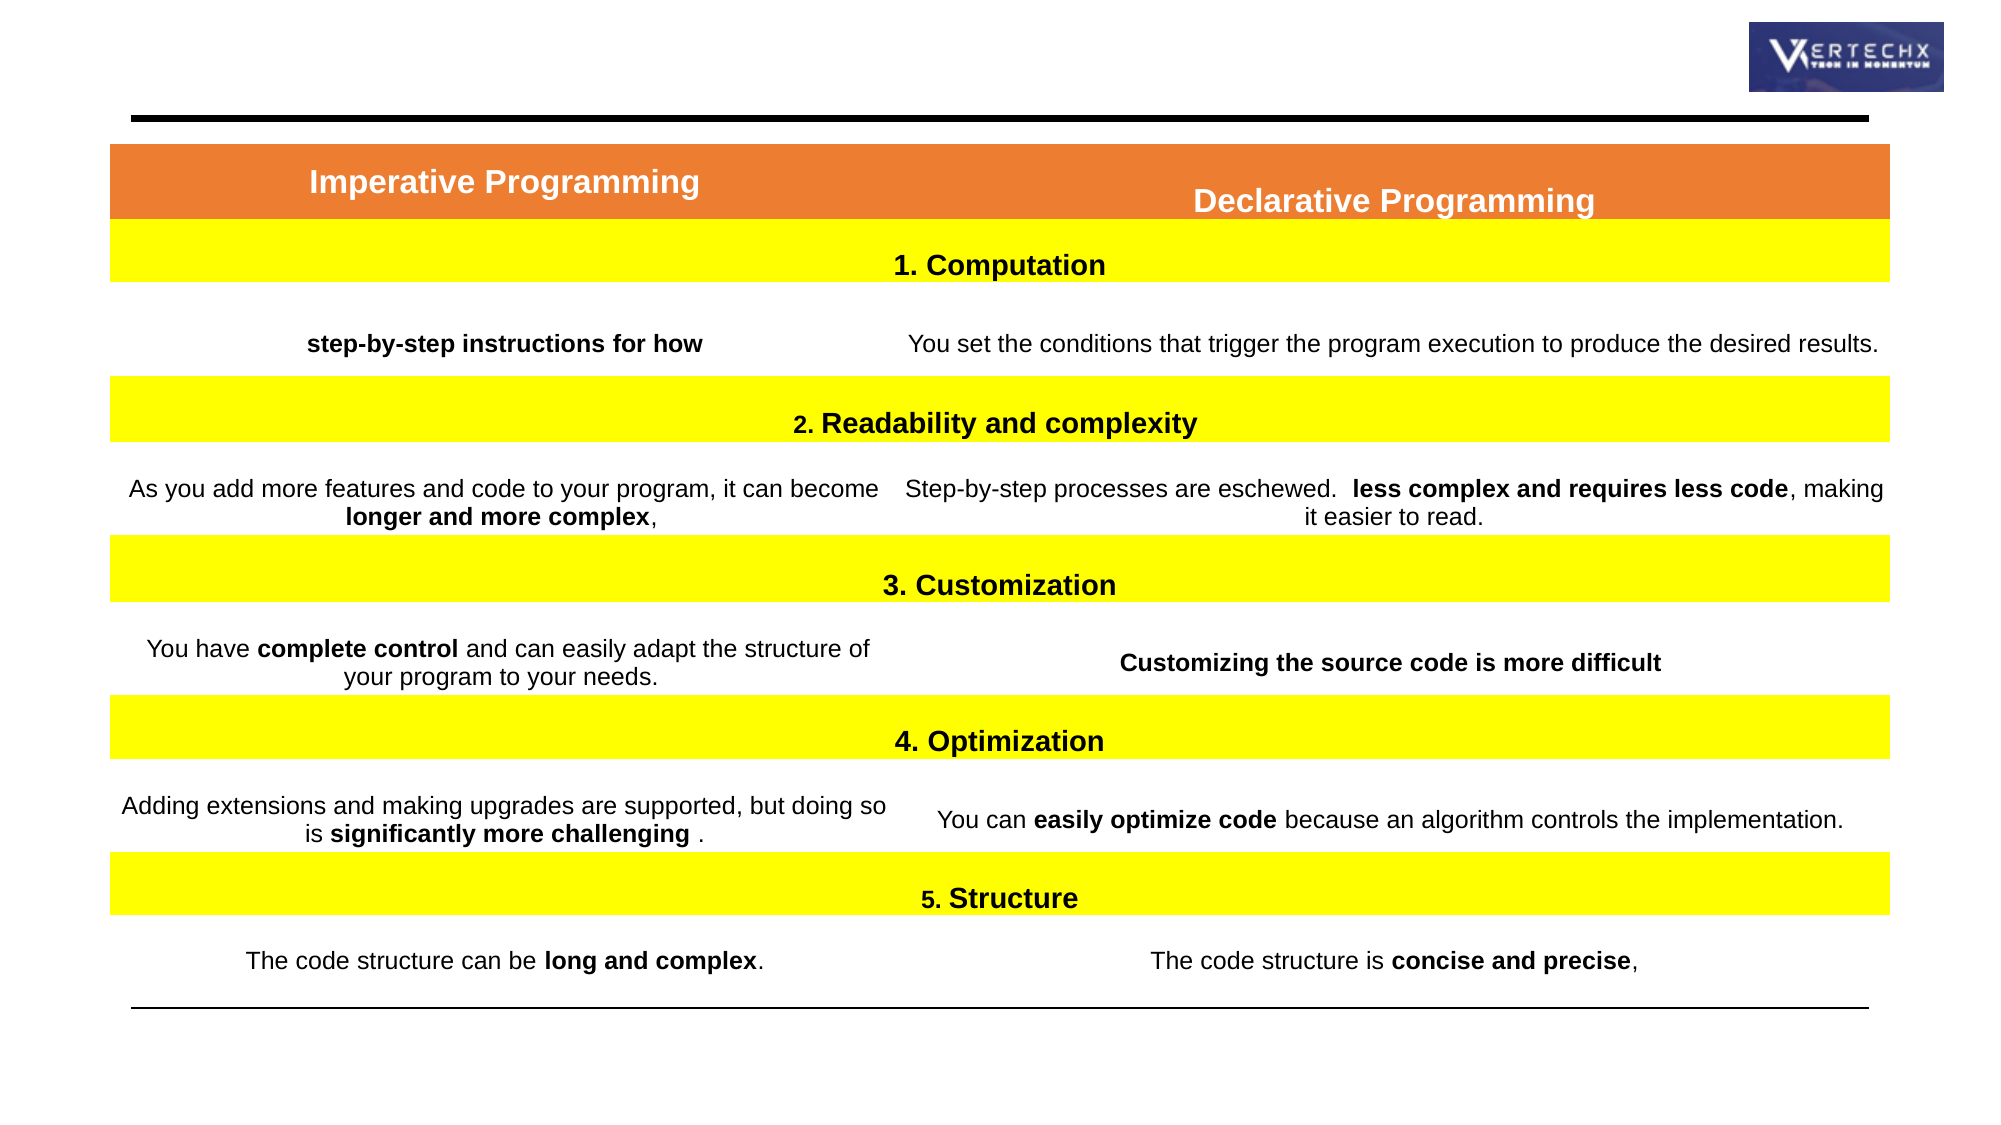

| Imperative Programming | Declarative Programming |
| --- | --- |
| 1. Computation |  |
| step-by-step instructions for how | You set the conditions that trigger the program execution to produce the desired results. |
| 2. Readability and complexity |  |
| As you add more features and code to your program, it can become longer and more complex, | Step-by-step processes are eschewed. less complex and requires less code, making it easier to read. |
| 3. Customization |  |
| You have complete control and can easily adapt the structure of your program to your needs. | Customizing the source code is more difficult |
| 4. Optimization |  |
| Adding extensions and making upgrades are supported, but doing so is significantly more challenging . | You can easily optimize code because an algorithm controls the implementation. |
| 5. Structure |  |
| The code structure can be long and complex. | The code structure is concise and precise, |